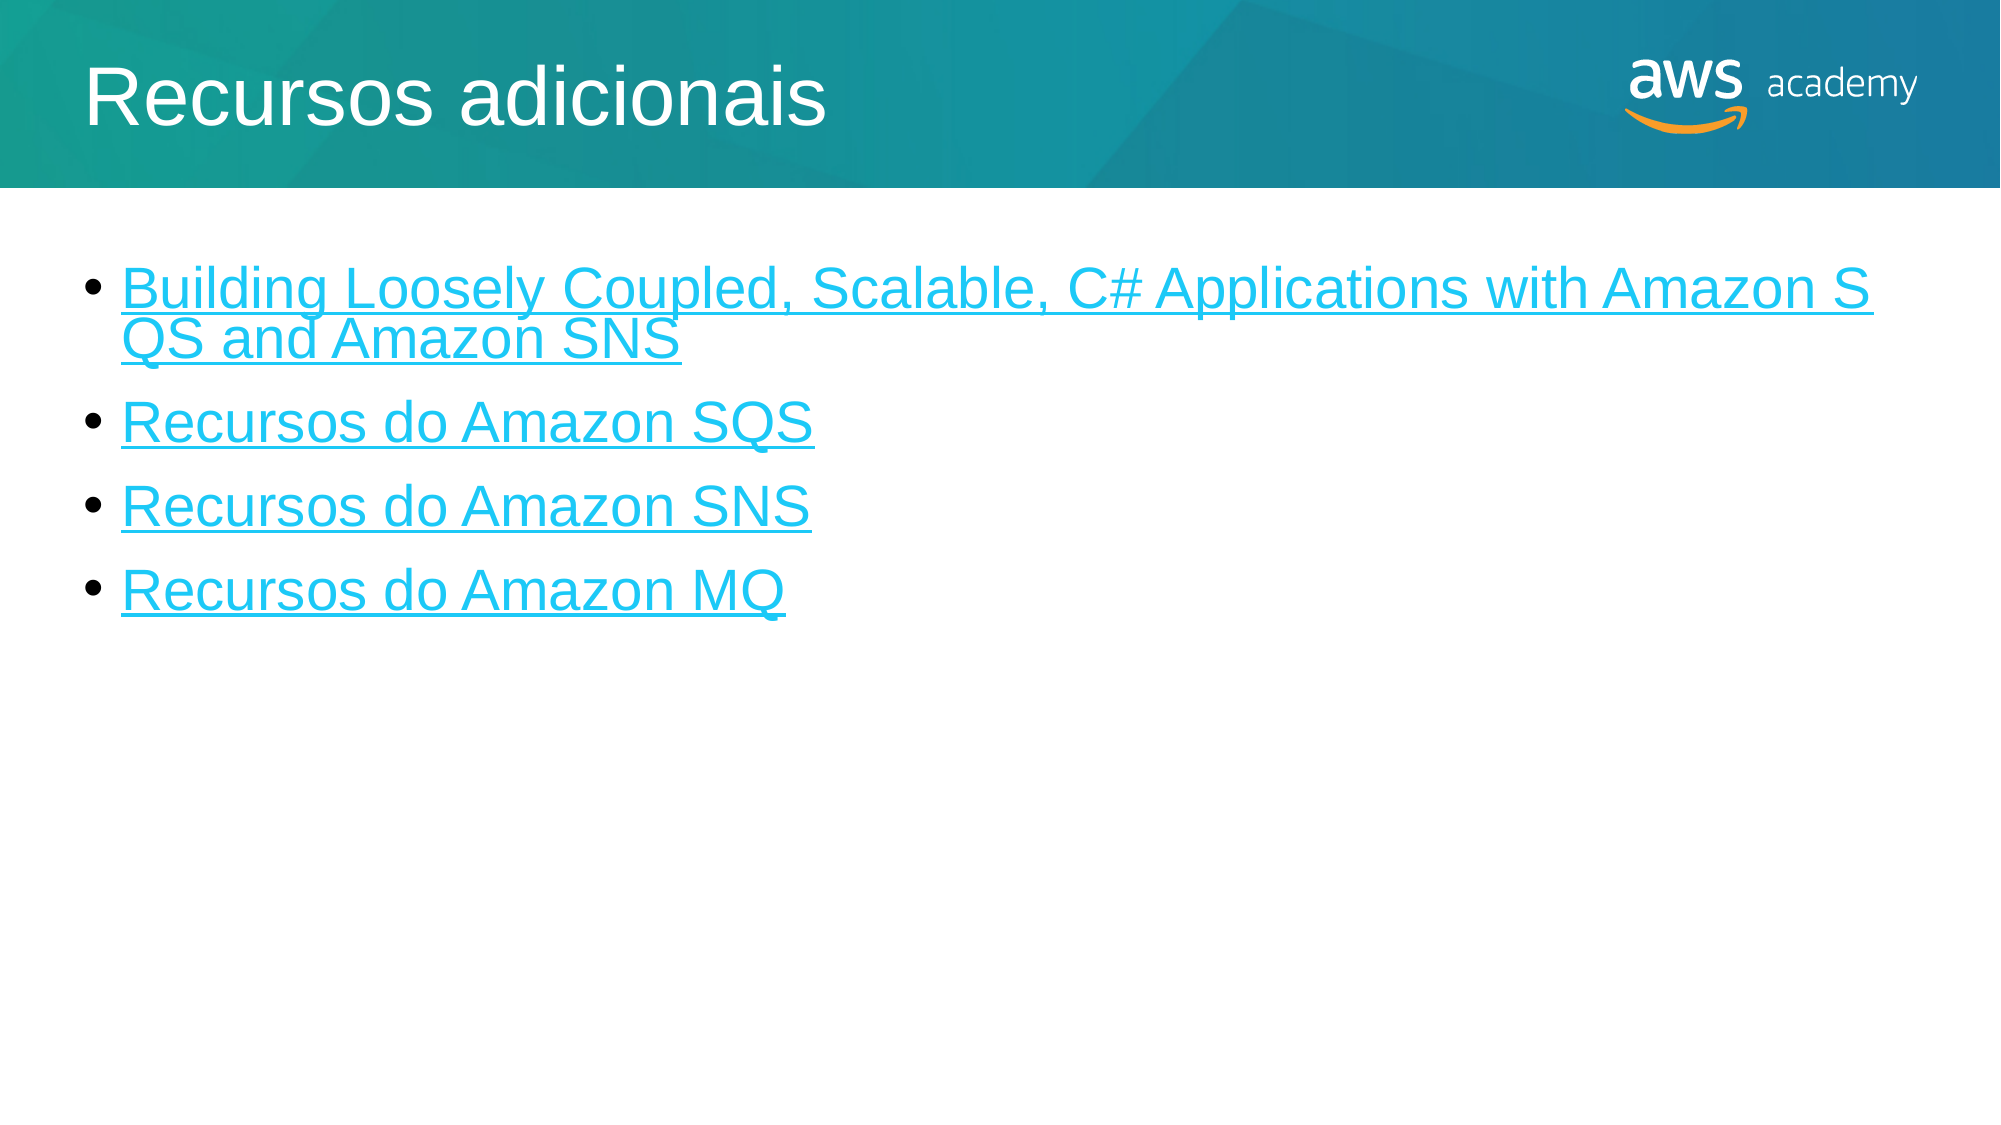

# Recursos adicionais
Building Loosely Coupled, Scalable, C# Applications with Amazon SQS and Amazon SNS
Recursos do Amazon SQS
Recursos do Amazon SNS
Recursos do Amazon MQ